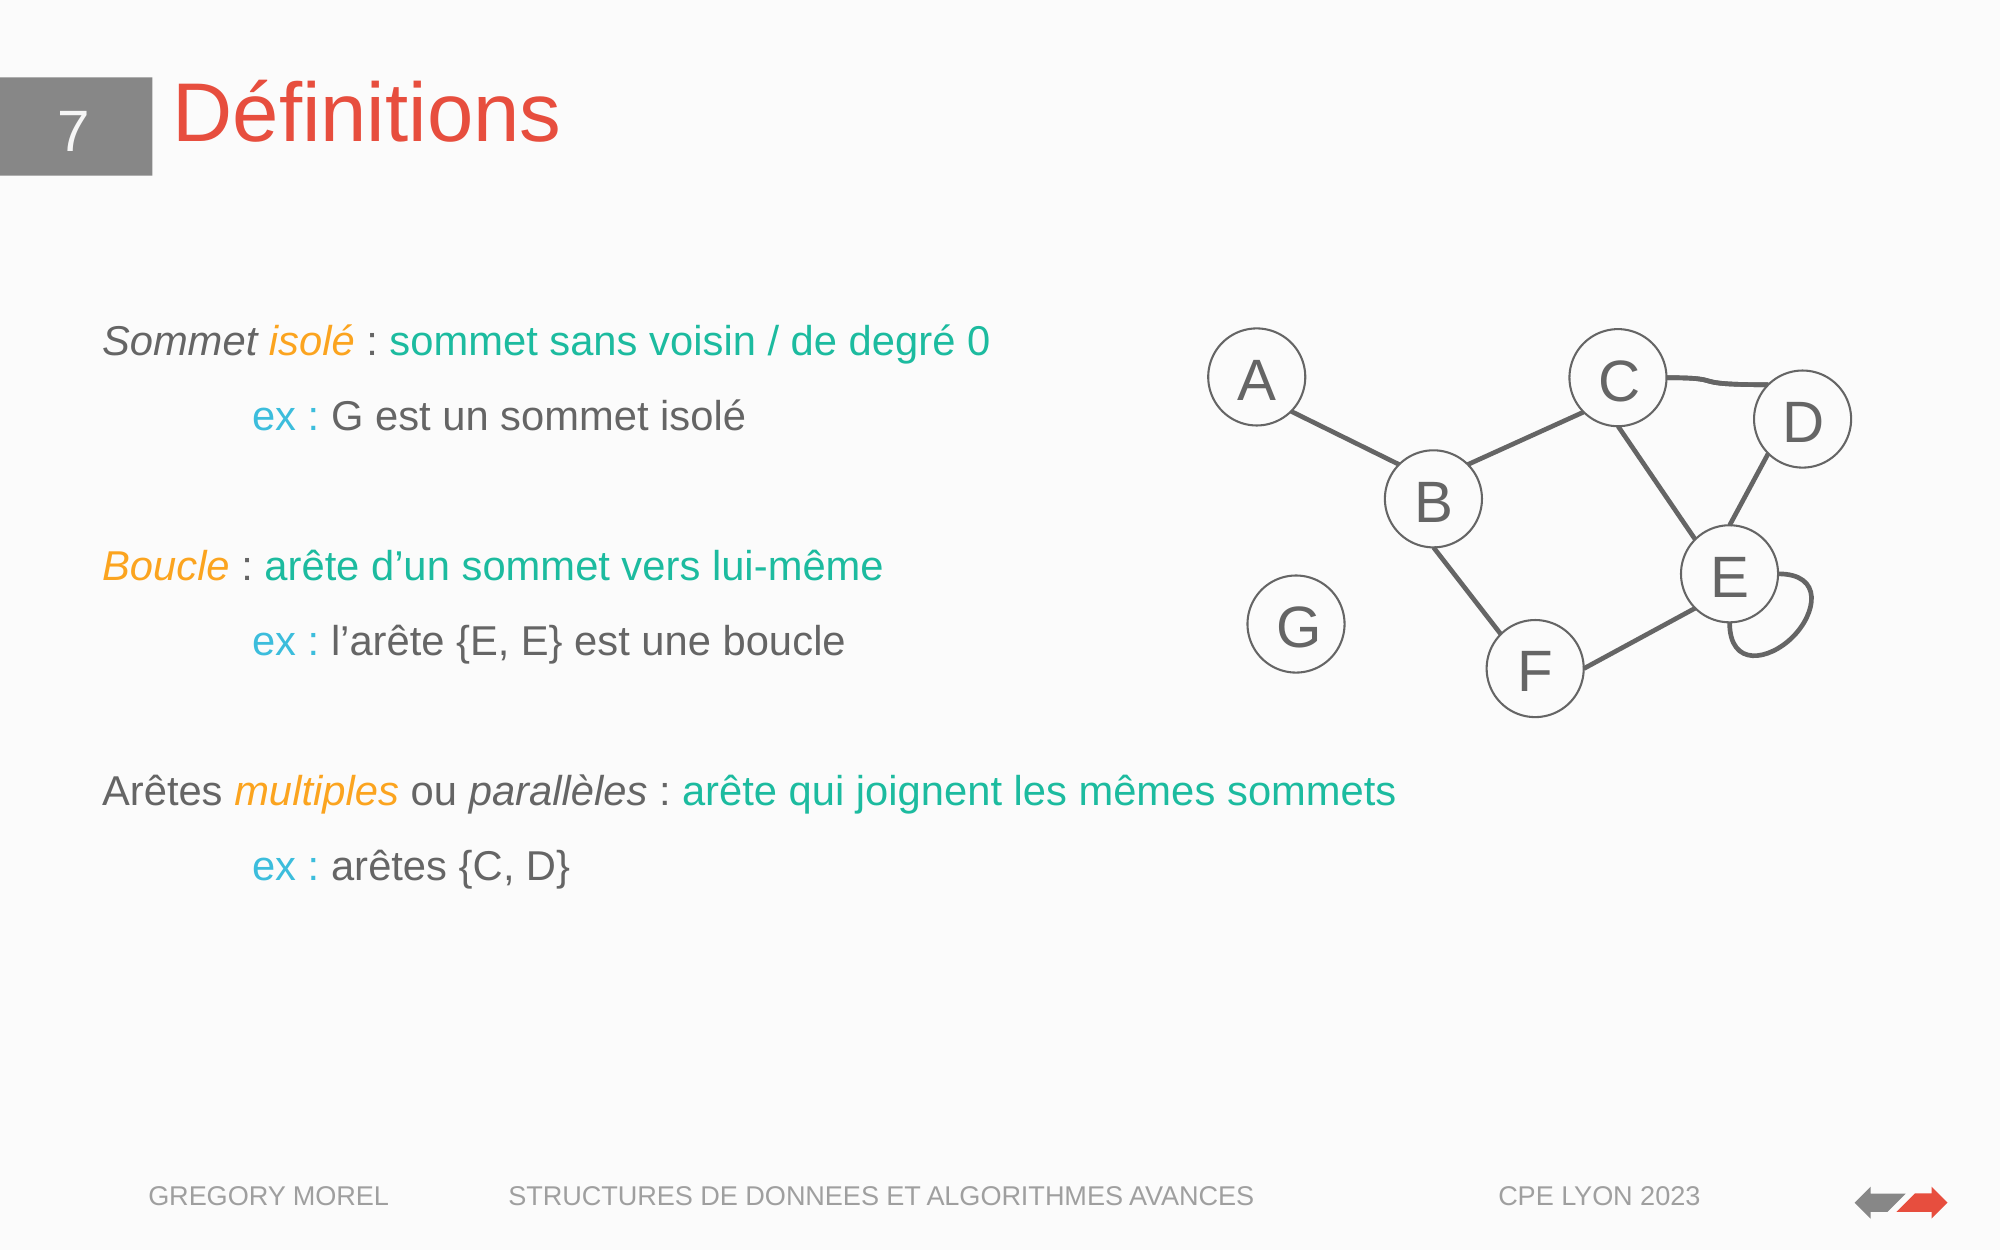

# Définitions
7
Sommet isolé : sommet sans voisin / de degré 0
	ex : G est un sommet isolé

Boucle : arête d’un sommet vers lui-même
	ex : l’arête {E, E} est une boucle

Arêtes multiples ou parallèles : arête qui joignent les mêmes sommets
	ex : arêtes {C, D}
A
C
D
B
E
G
F